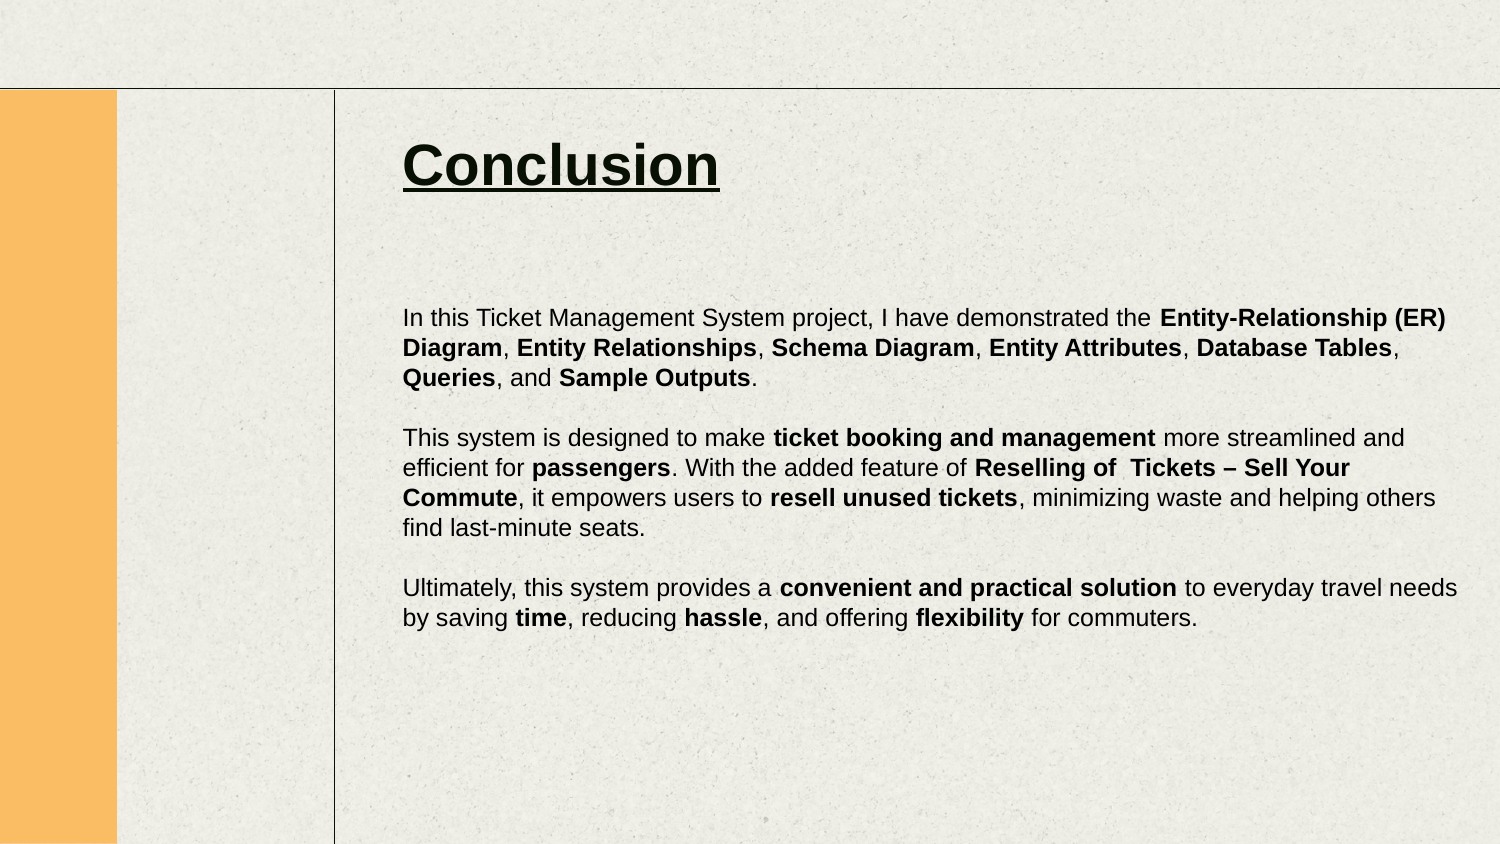

# Conclusion
In this Ticket Management System project, I have demonstrated the Entity-Relationship (ER) Diagram, Entity Relationships, Schema Diagram, Entity Attributes, Database Tables, Queries, and Sample Outputs.

This system is designed to make ticket booking and management more streamlined and efficient for passengers. With the added feature of Reselling of  Tickets – Sell Your Commute, it empowers users to resell unused tickets, minimizing waste and helping others find last-minute seats.

Ultimately, this system provides a convenient and practical solution to everyday travel needs by saving time, reducing hassle, and offering flexibility for commuters.